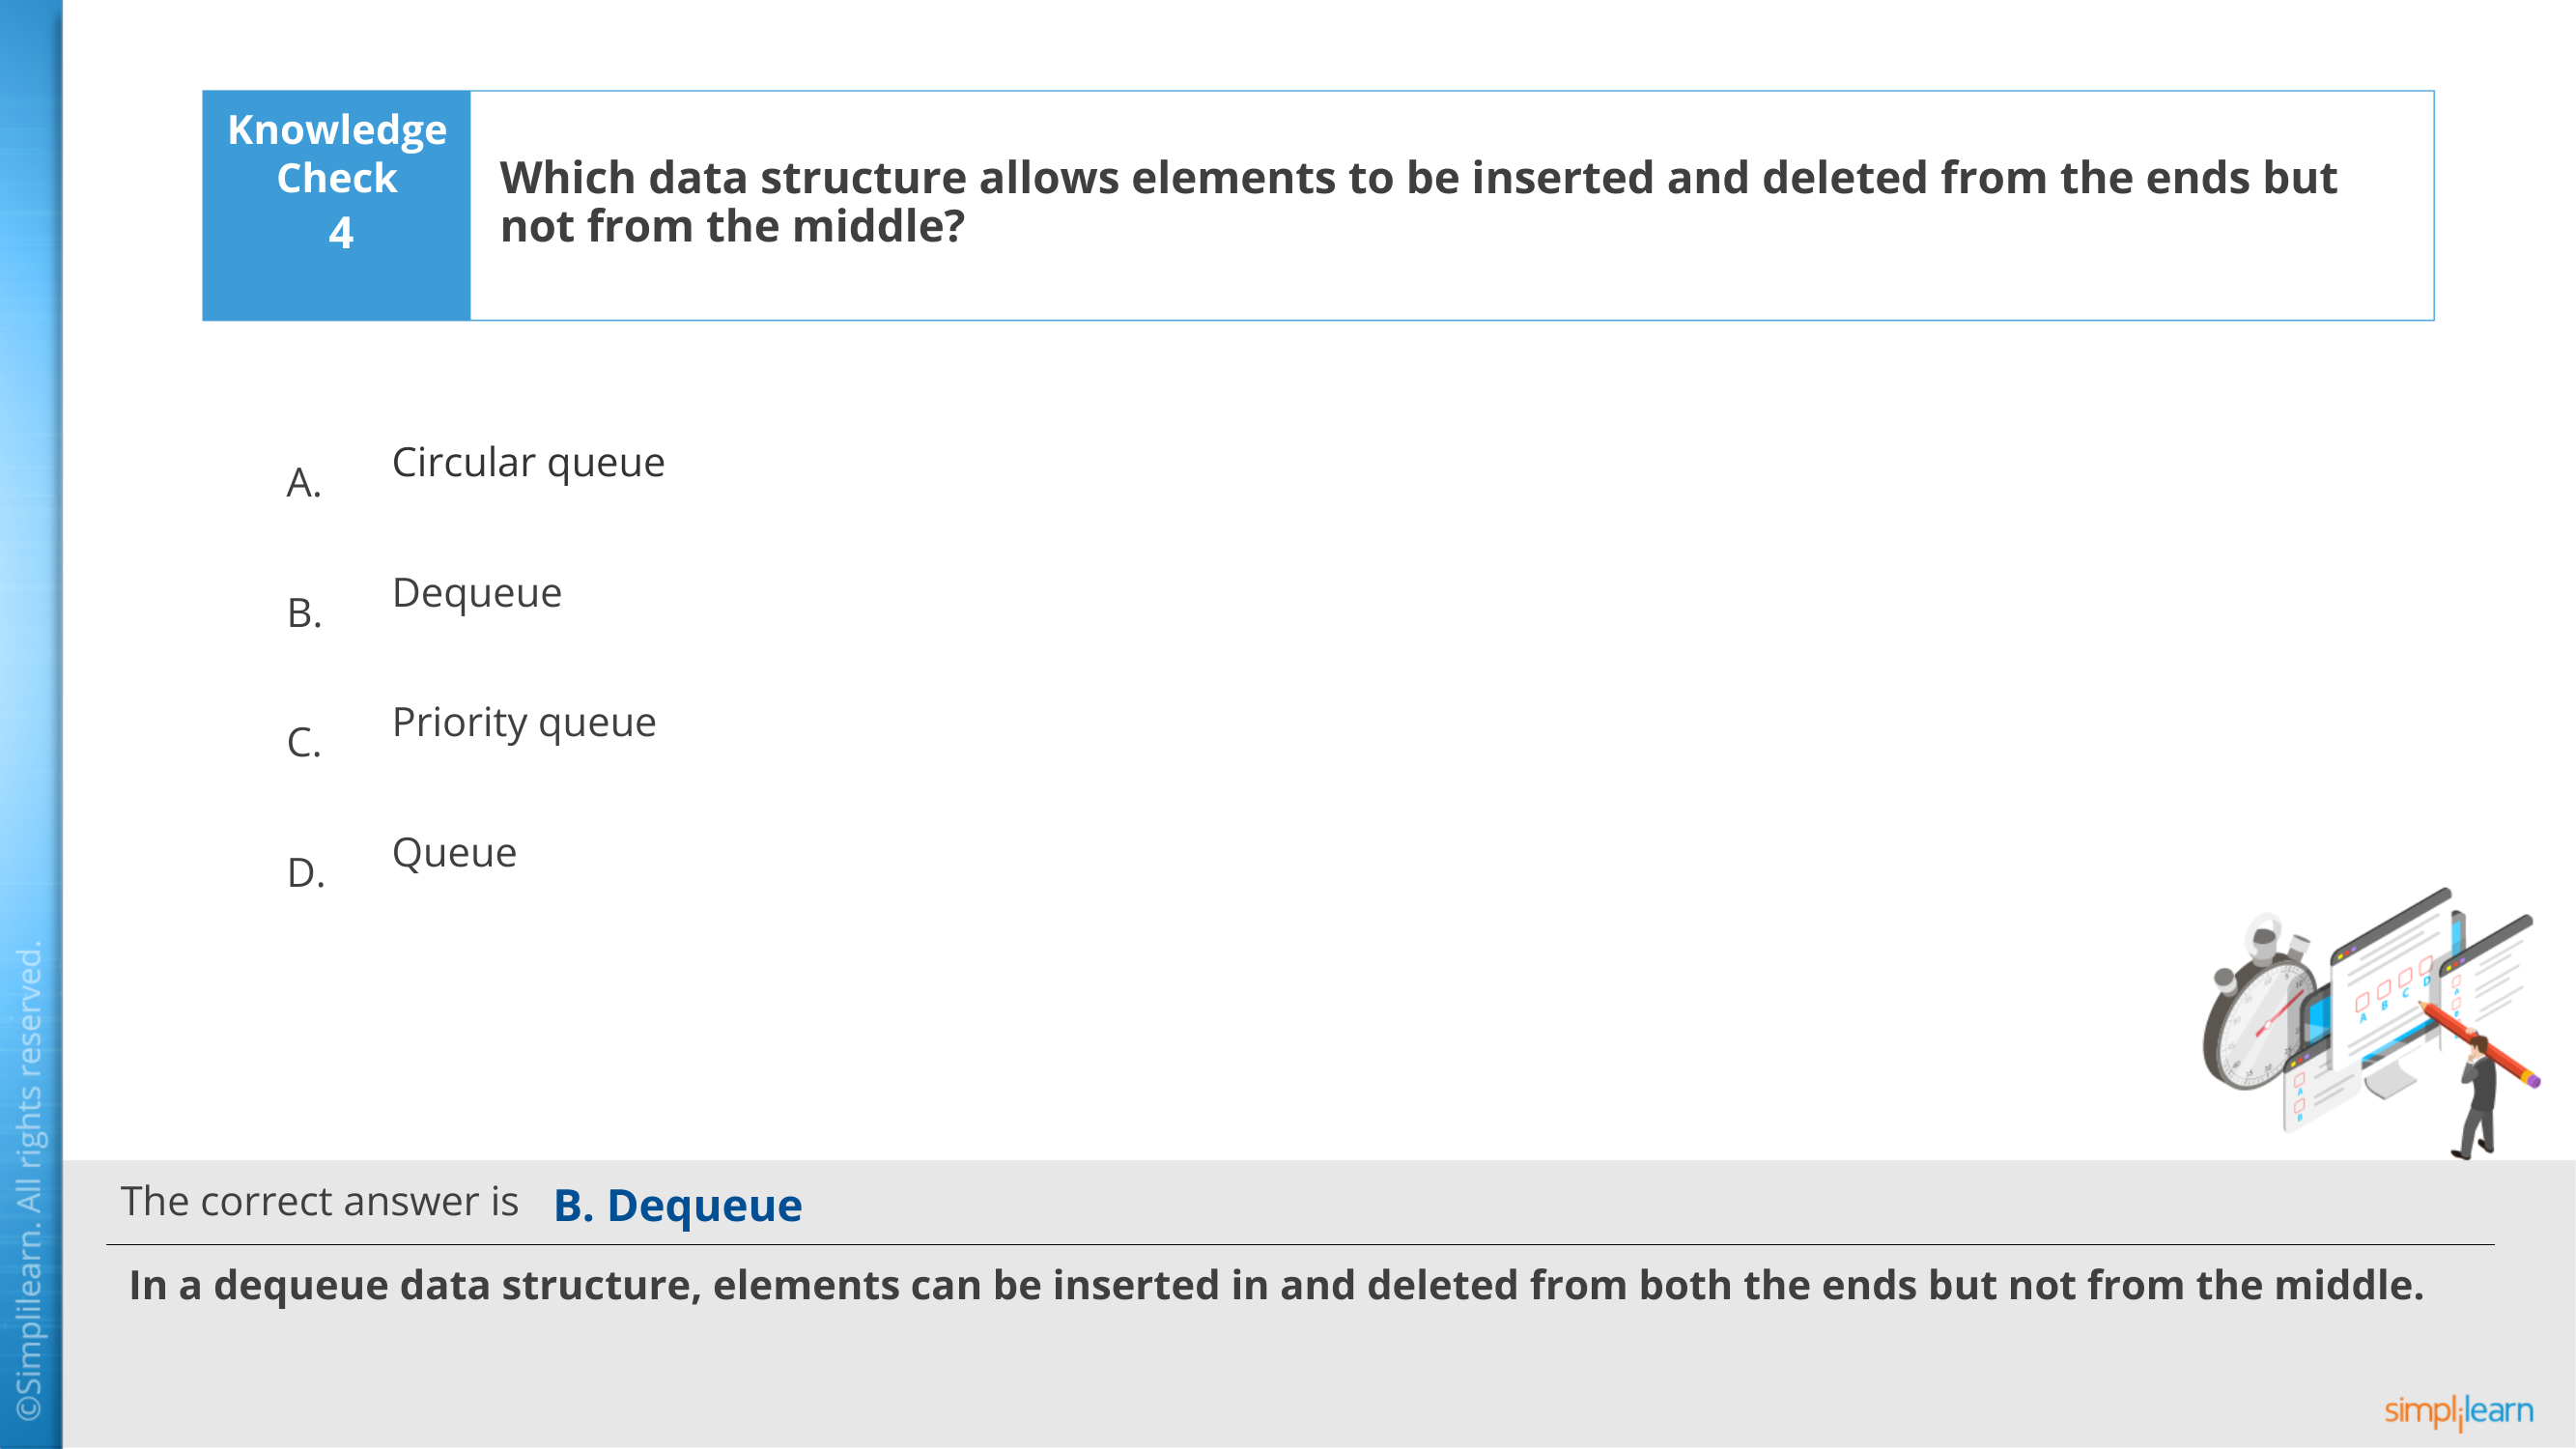

Which data structure allows elements to be inserted and deleted from the ends but not from the middle?
4
Circular queue
Dequeue
Priority queue
Queue
B. Dequeue
In a dequeue data structure, elements can be inserted in and deleted from both the ends but not from the middle.